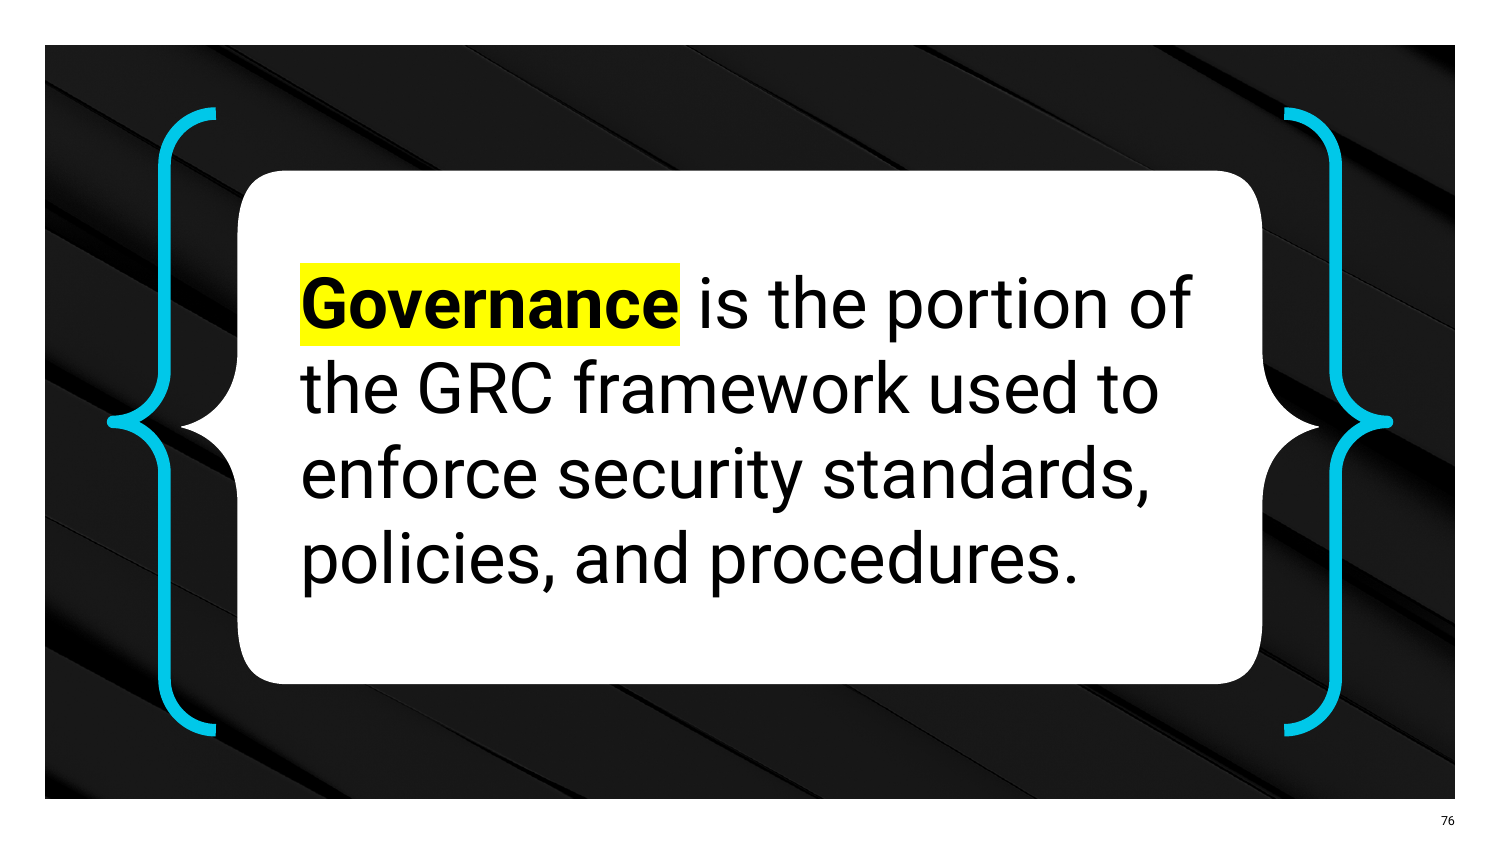

Governance is the portion of the GRC framework used to enforce security standards, policies, and procedures.

76